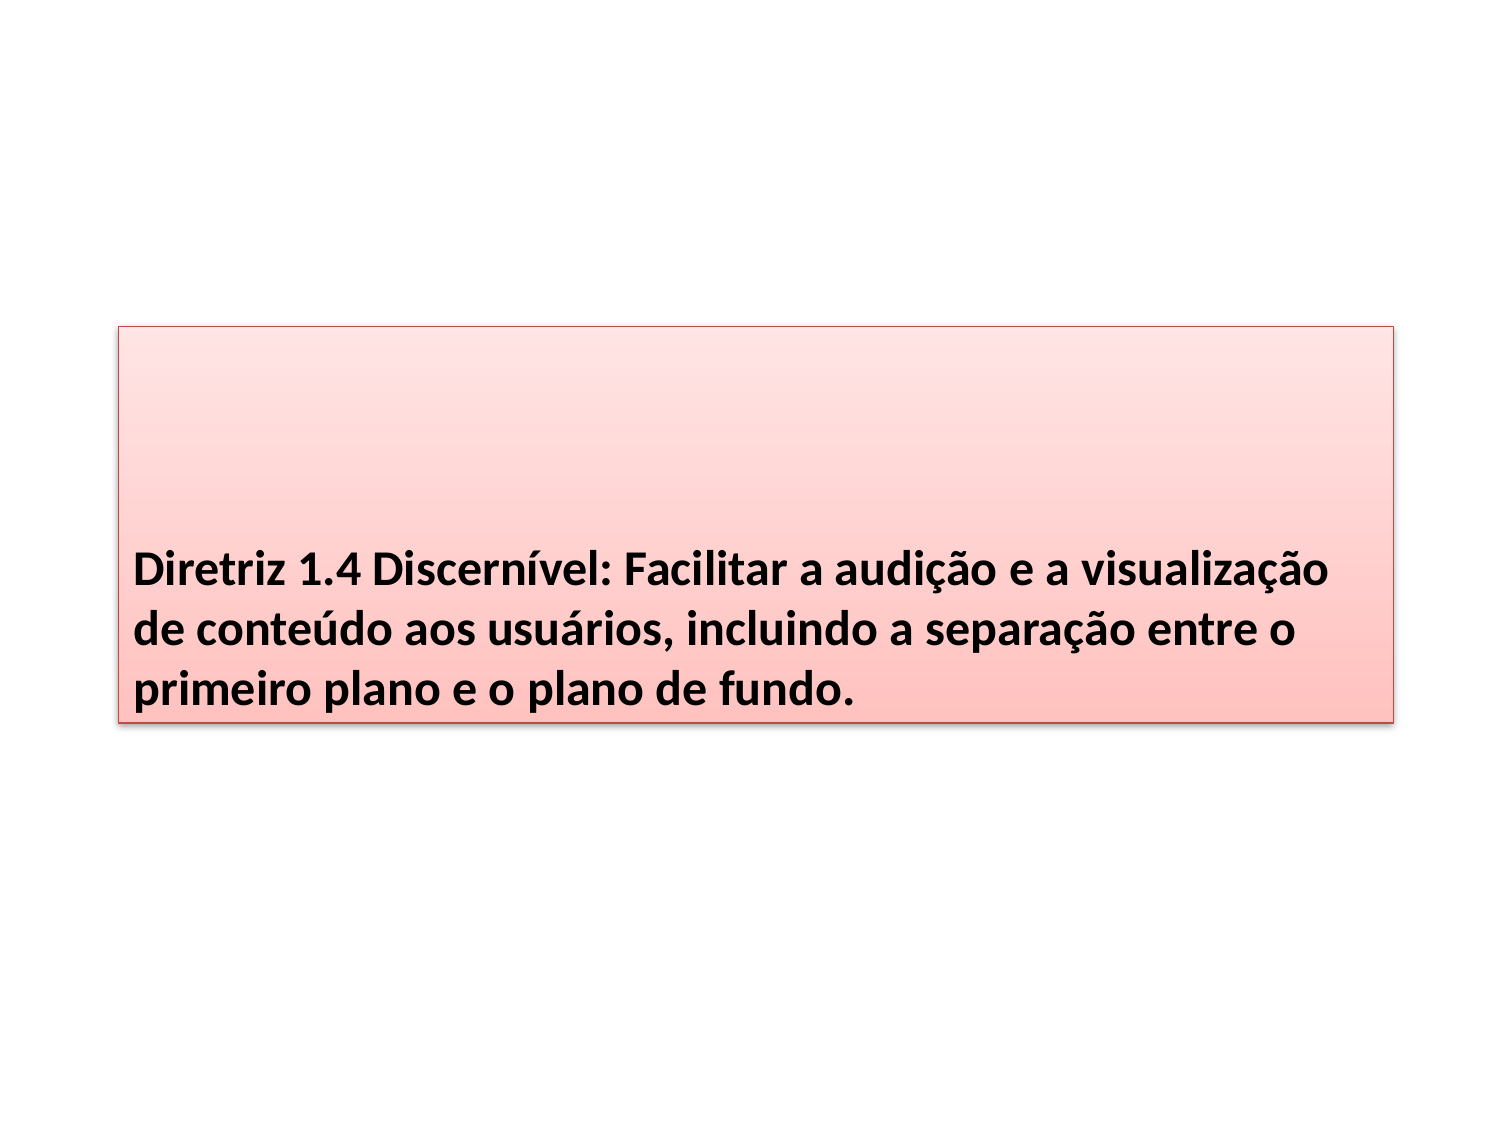

Diretriz 1.4 Discernível: Facilitar a audição e a visualização de conteúdo aos usuários, incluindo a separação entre o primeiro plano e o plano de fundo.